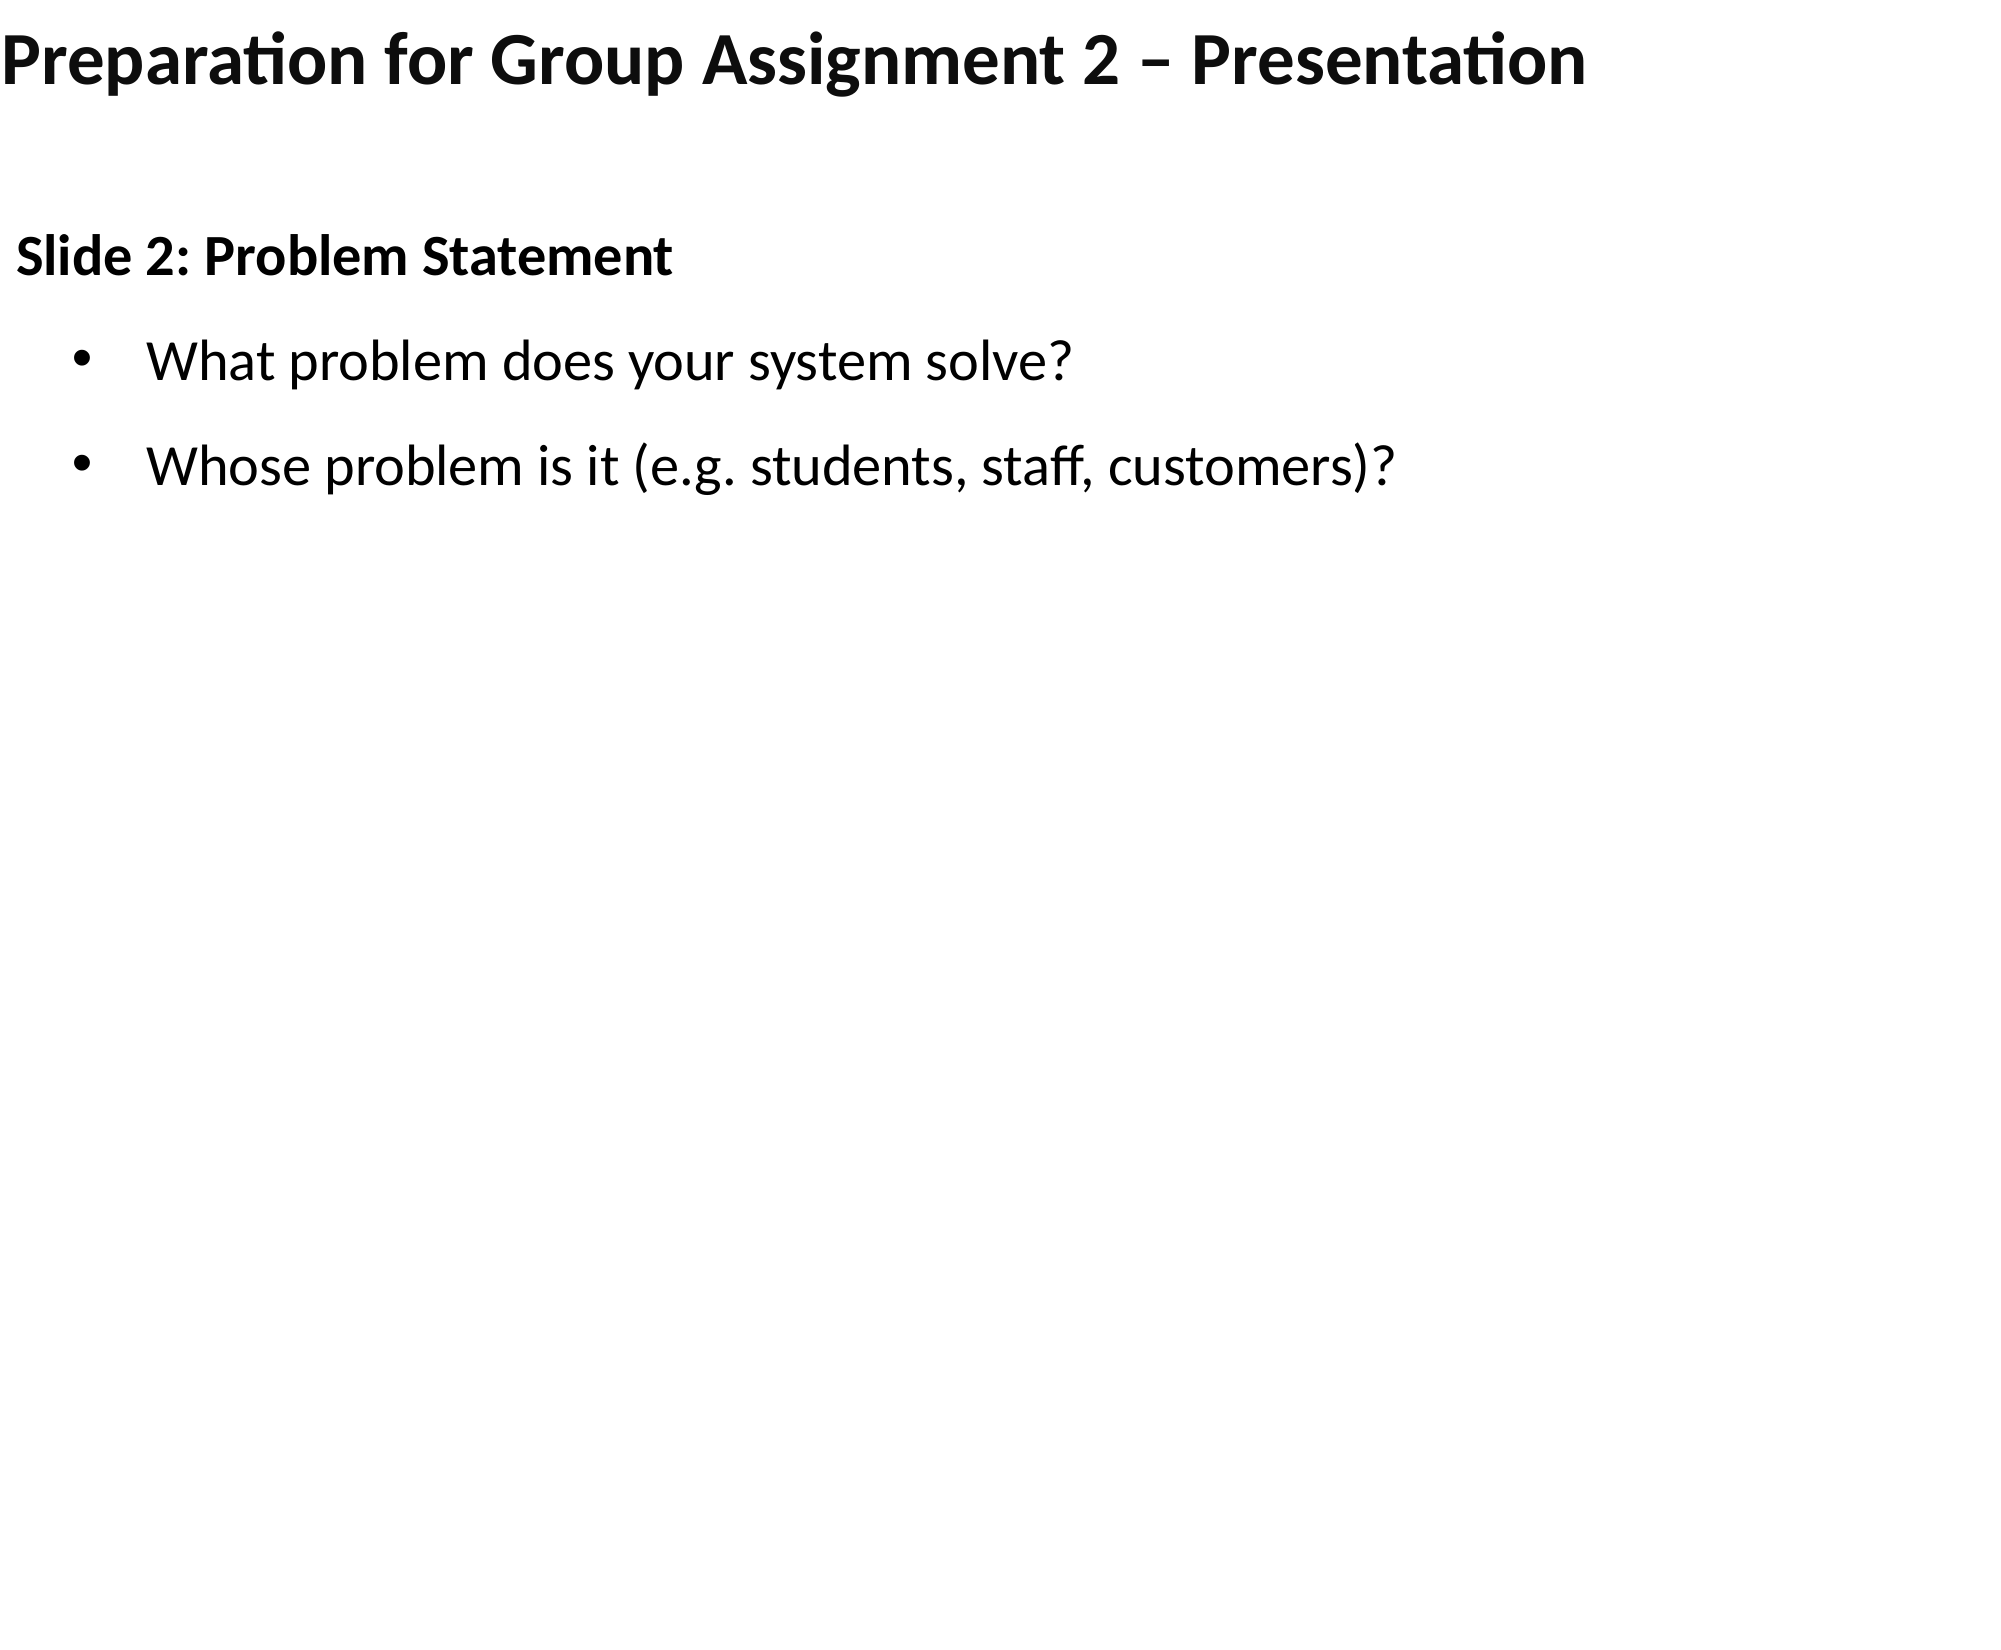

# Preparation for Group Assignment 2 – Presentation
Slide 2: Problem Statement
What problem does your system solve?
Whose problem is it (e.g. students, staff, customers)?